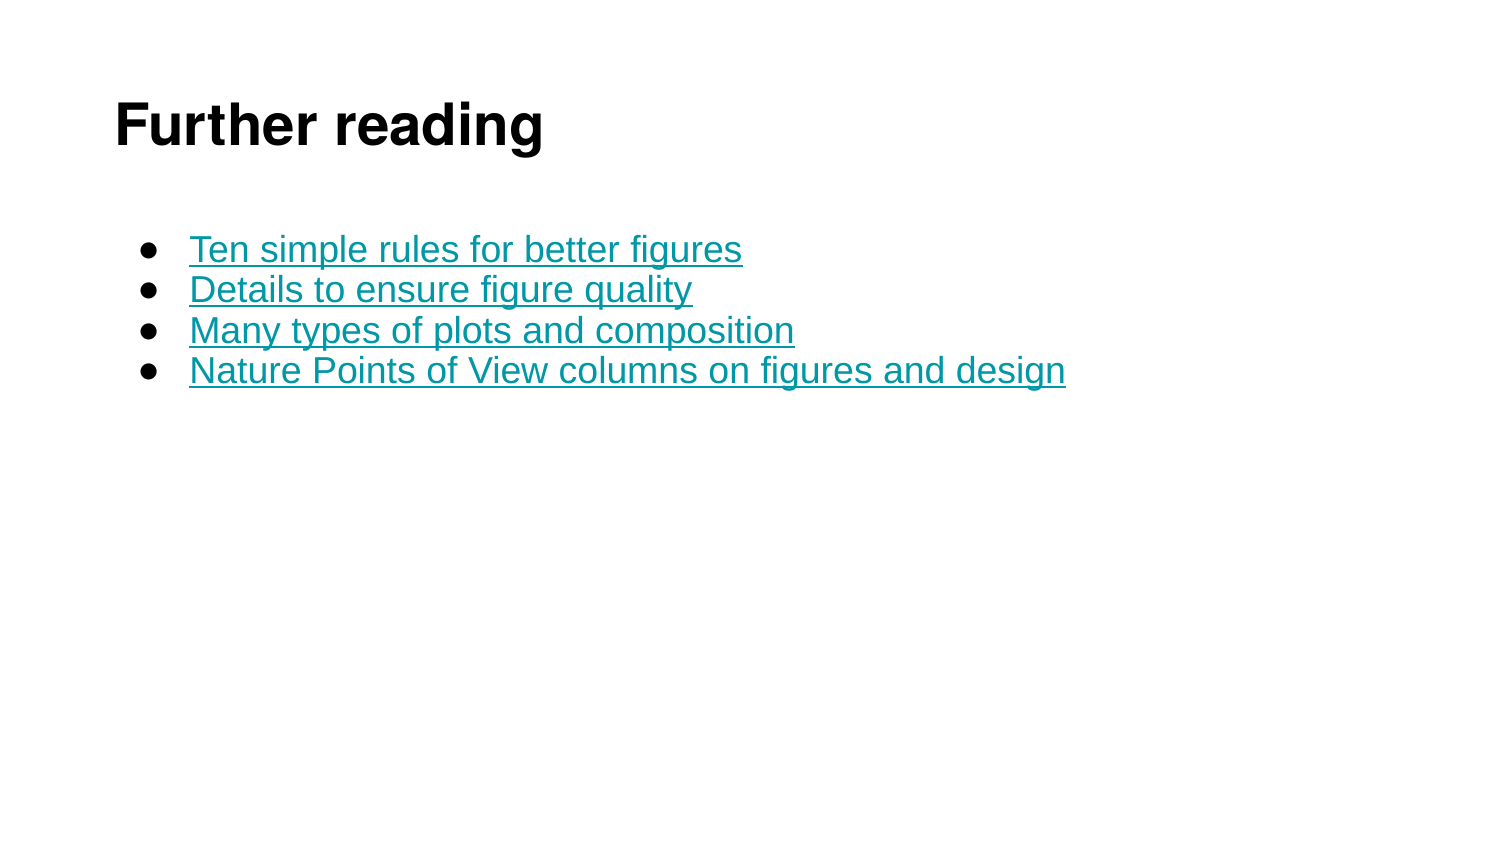

# Further reading
Ten simple rules for better figures
Details to ensure figure quality
Many types of plots and composition
Nature Points of View columns on figures and design